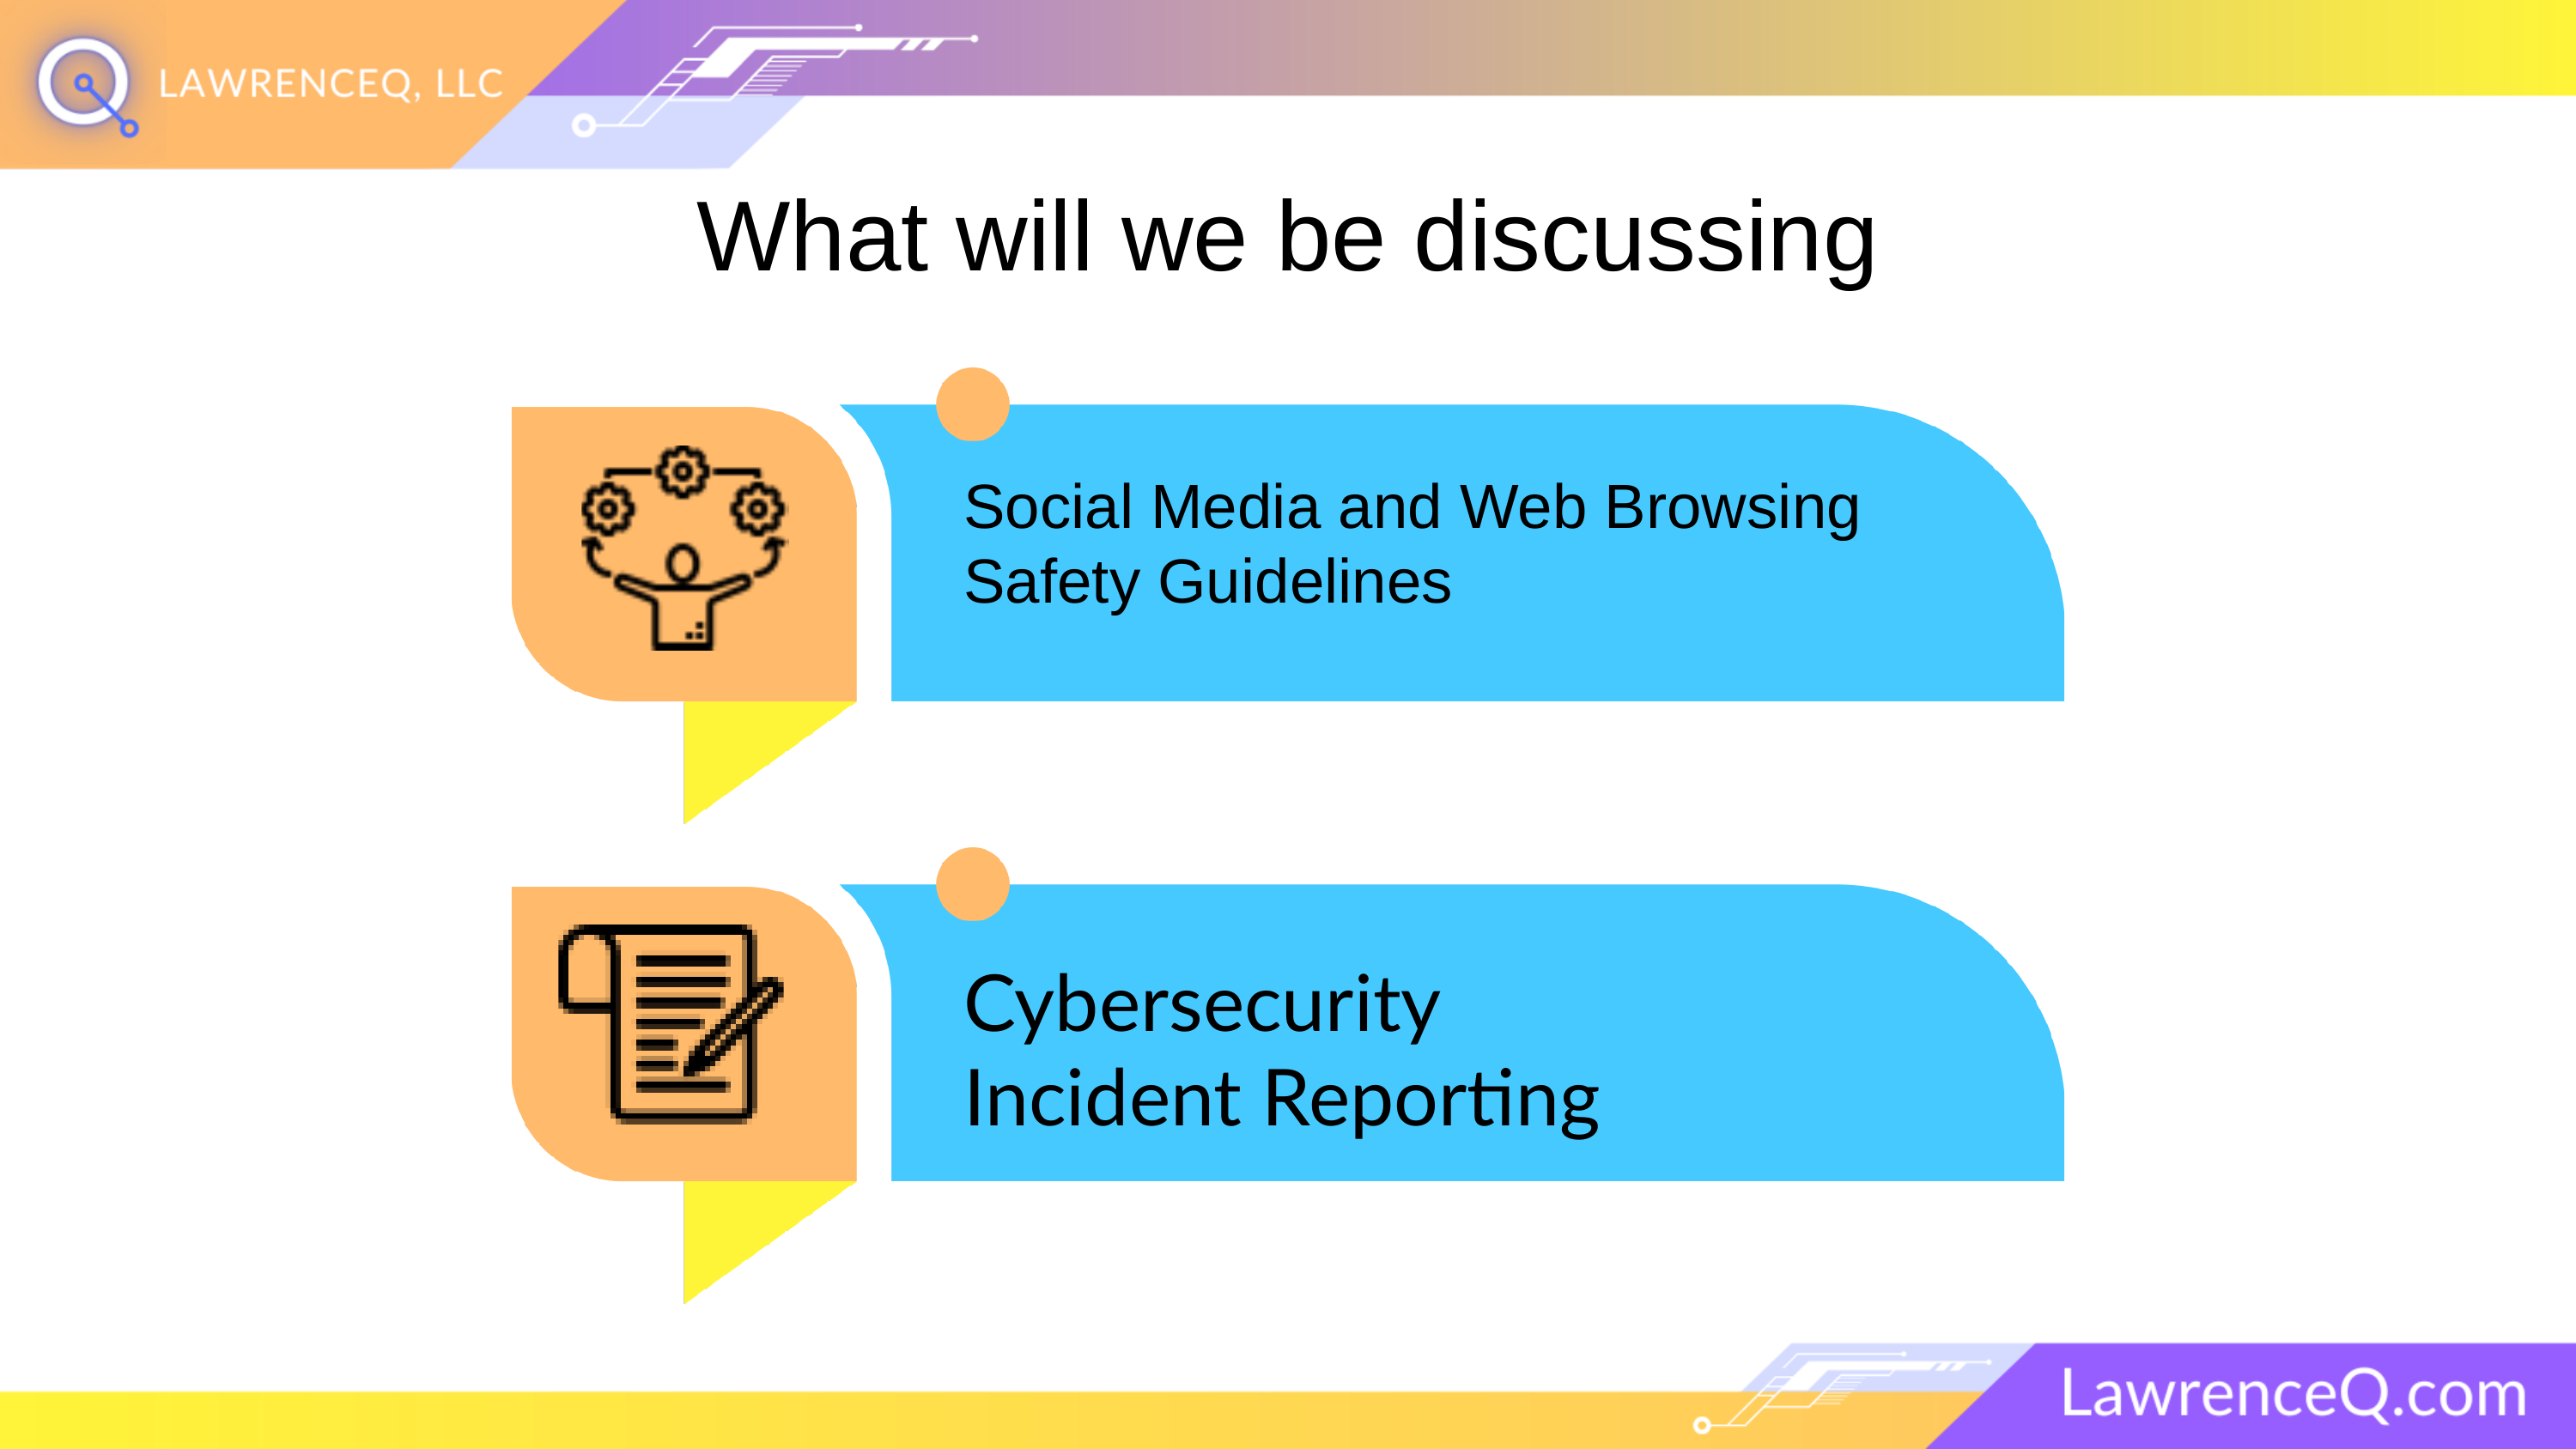

What will we be discussing

Social Media and Web Browsing Safety Guidelines

Cybersecurity Incident Reporting